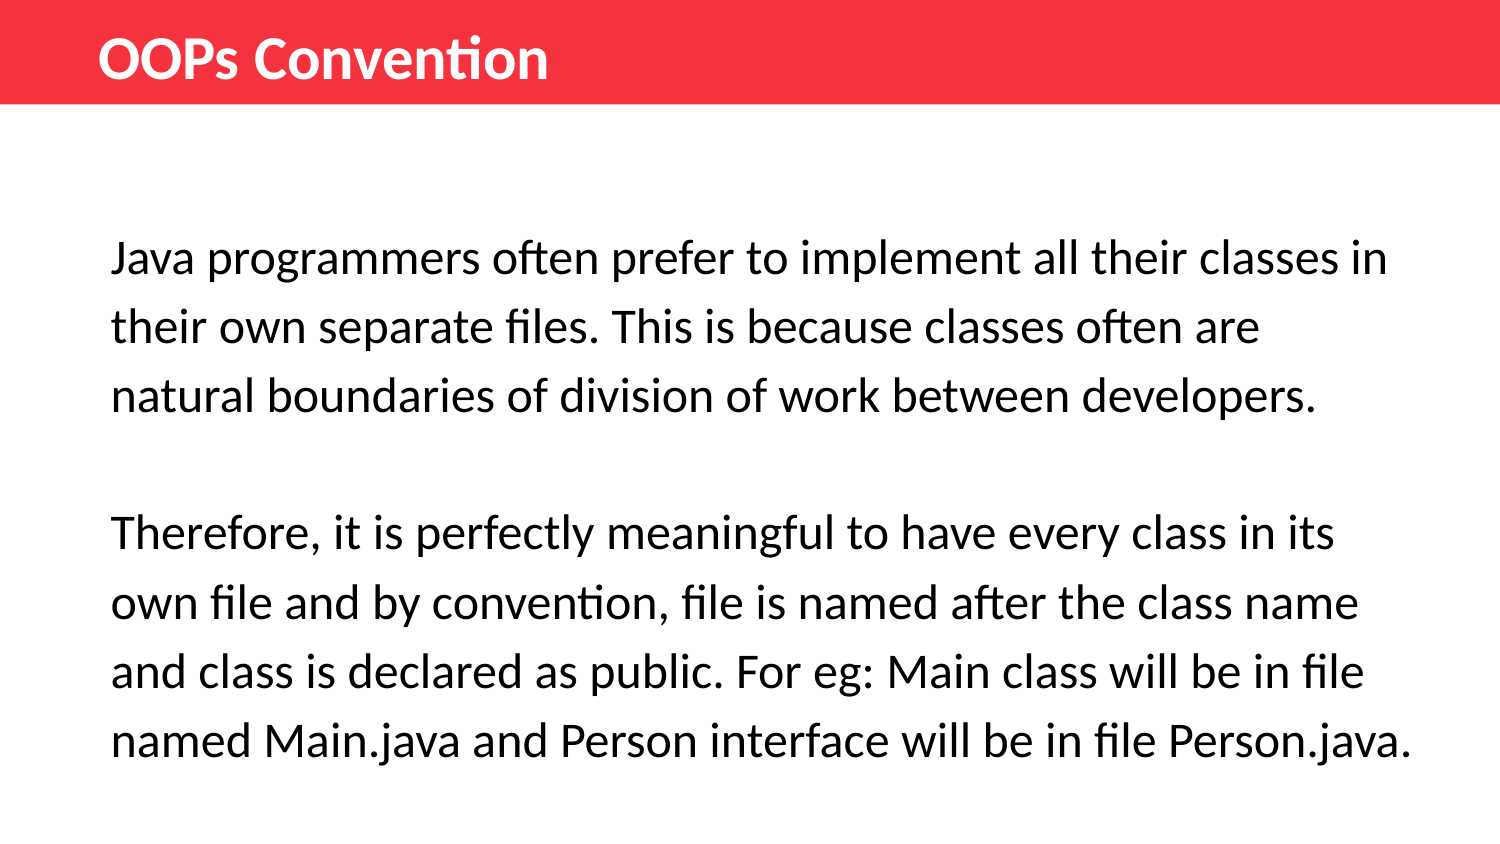

OOPs Convention

Java programmers often prefer to implement all their classes in their own separate files. This is because classes often are natural boundaries of division of work between developers.

Therefore, it is perfectly meaningful to have every class in its own file and by convention, file is named after the class name and class is declared as public. For eg: Main class will be in file named Main.java and Person interface will be in file Person.java.